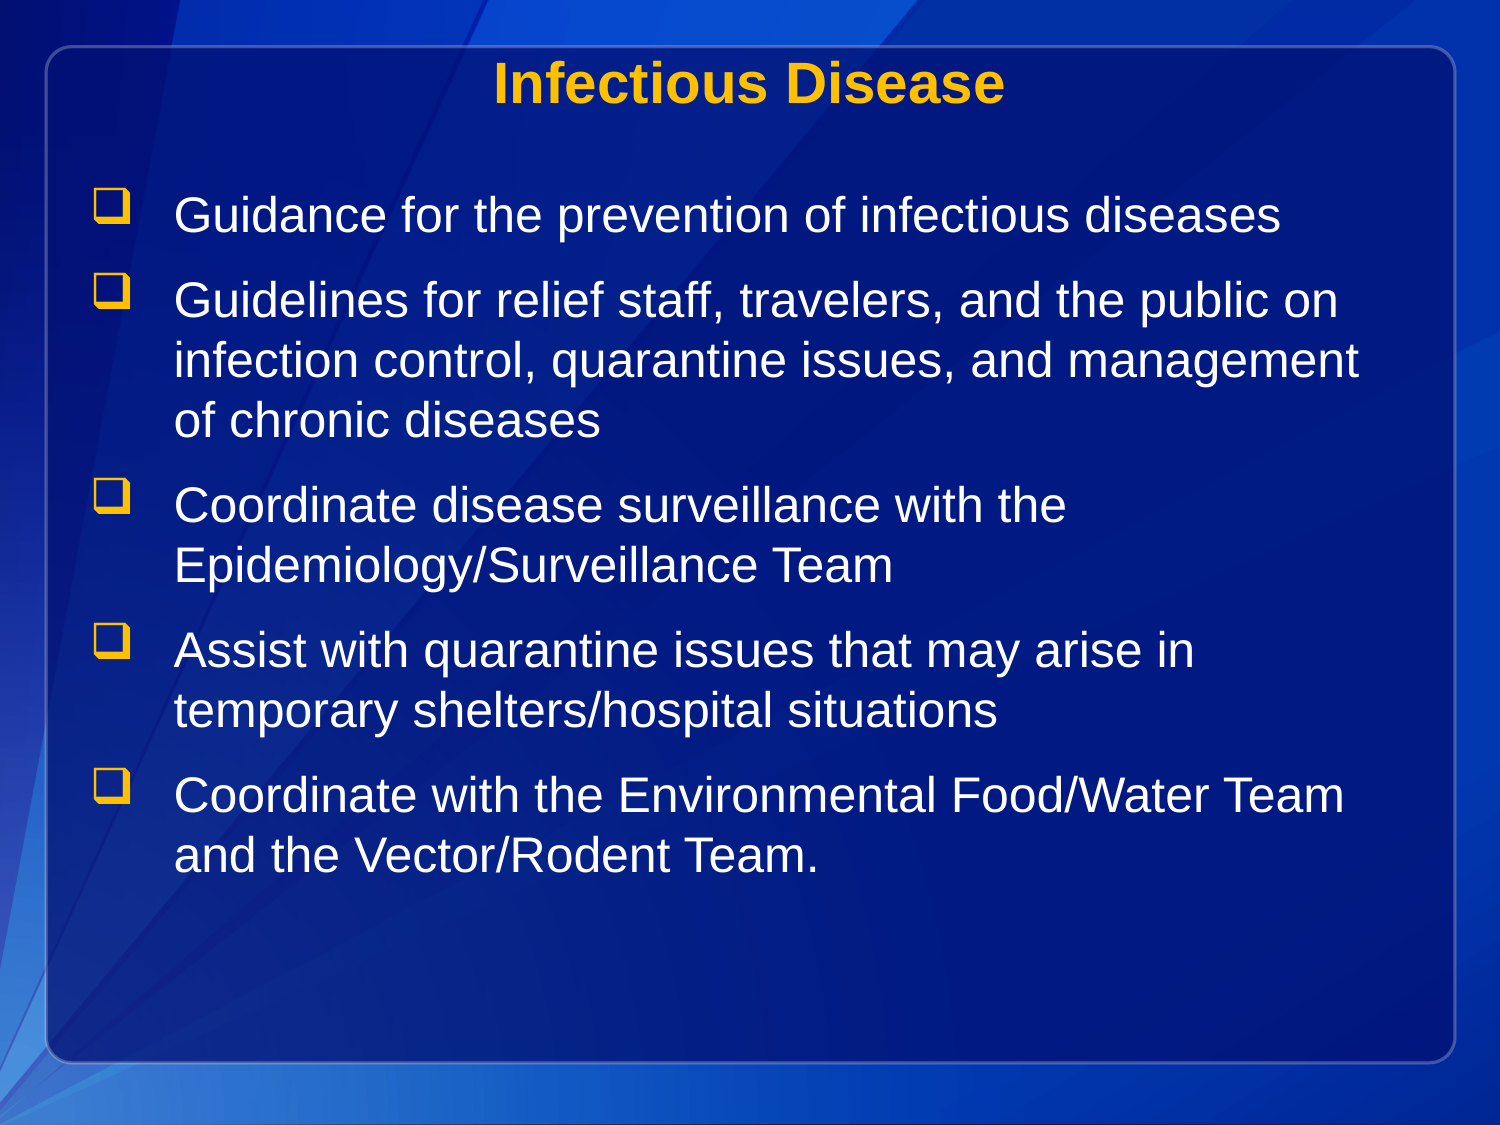

# Infectious Disease
Guidance for the prevention of infectious diseases
Guidelines for relief staff, travelers, and the public on infection control, quarantine issues, and management of chronic diseases
Coordinate disease surveillance with the Epidemiology/Surveillance Team
Assist with quarantine issues that may arise in temporary shelters/hospital situations
Coordinate with the Environmental Food/Water Team and the Vector/Rodent Team.